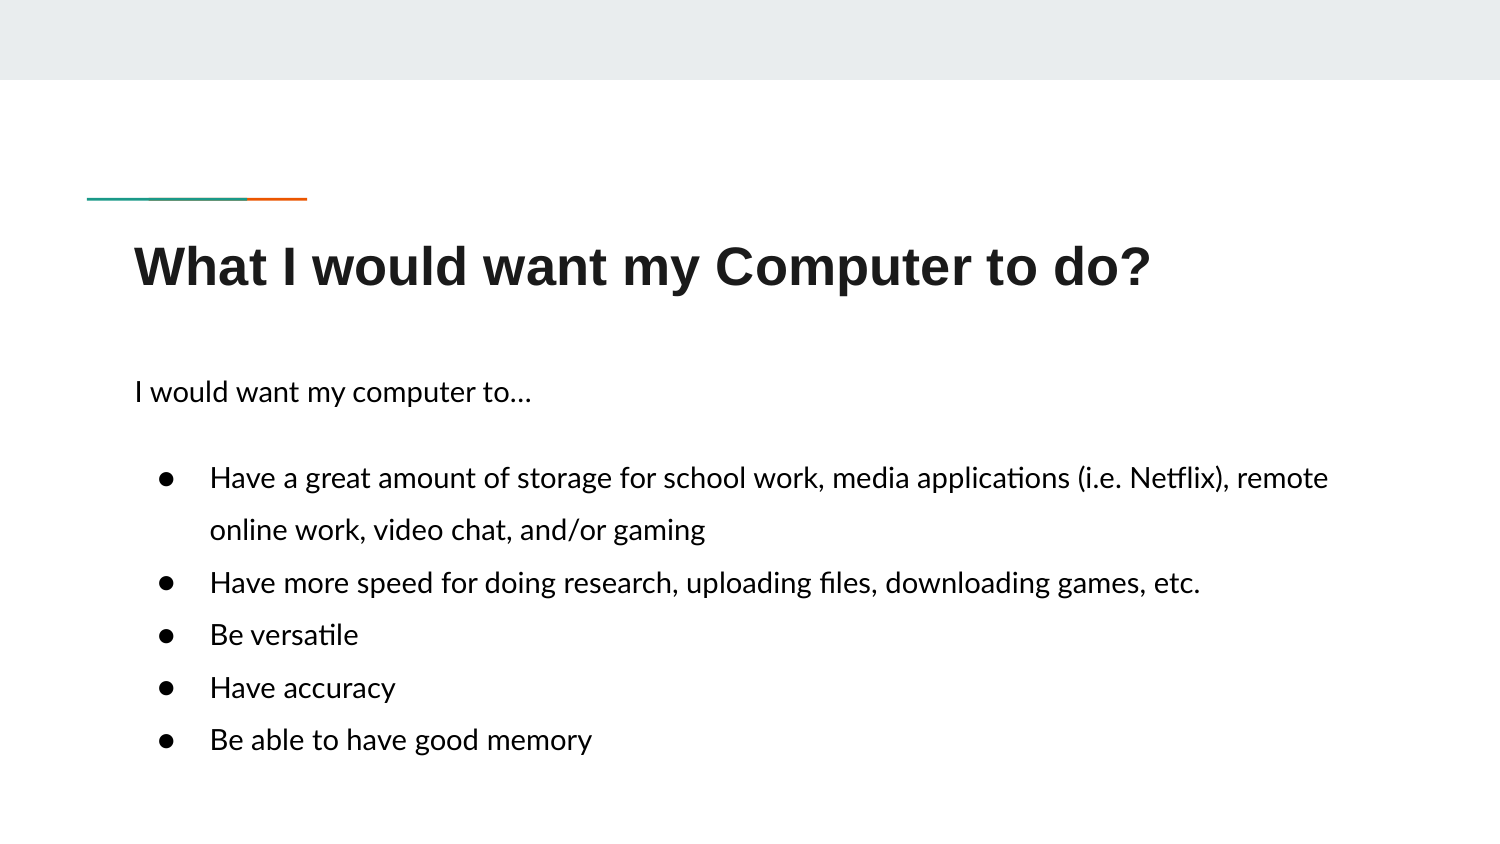

# What I would want my Computer to do?
I would want my computer to…
Have a great amount of storage for school work, media applications (i.e. Netflix), remote online work, video chat, and/or gaming
Have more speed for doing research, uploading files, downloading games, etc.
Be versatile
Have accuracy
Be able to have good memory